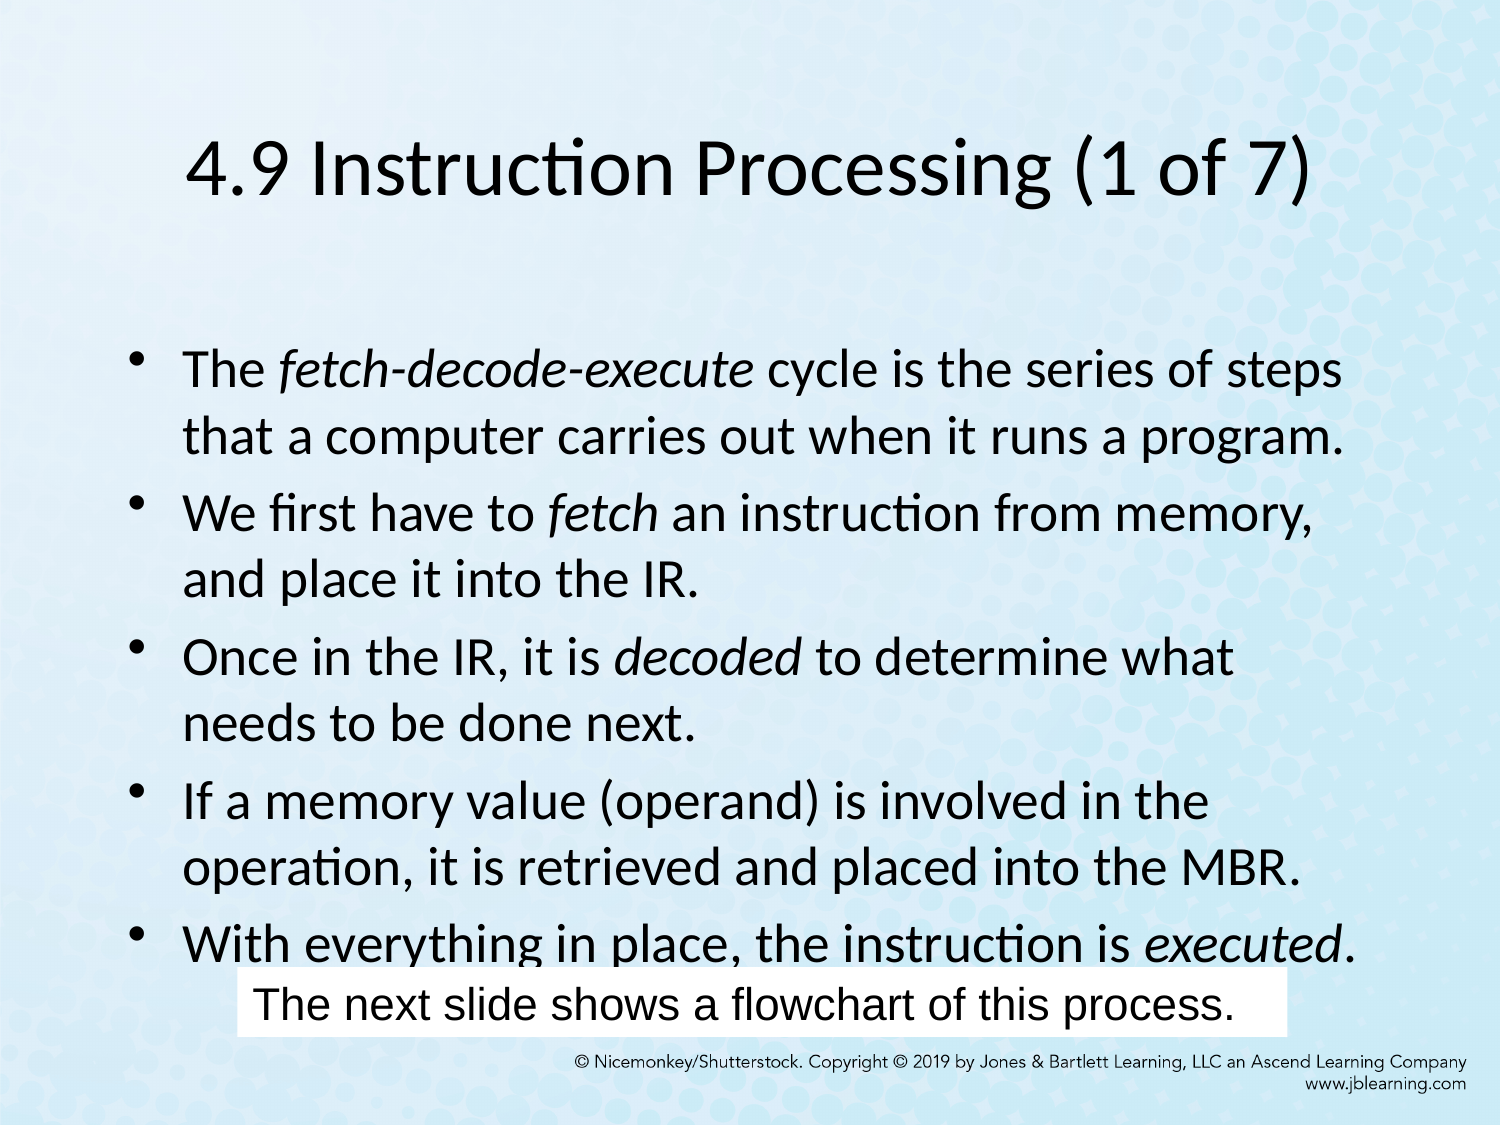

# 4.9 Instruction Processing (1 of 7)
The fetch-decode-execute cycle is the series of steps that a computer carries out when it runs a program.
We first have to fetch an instruction from memory, and place it into the IR.
Once in the IR, it is decoded to determine what needs to be done next.
If a memory value (operand) is involved in the operation, it is retrieved and placed into the MBR.
With everything in place, the instruction is executed.
The next slide shows a flowchart of this process.